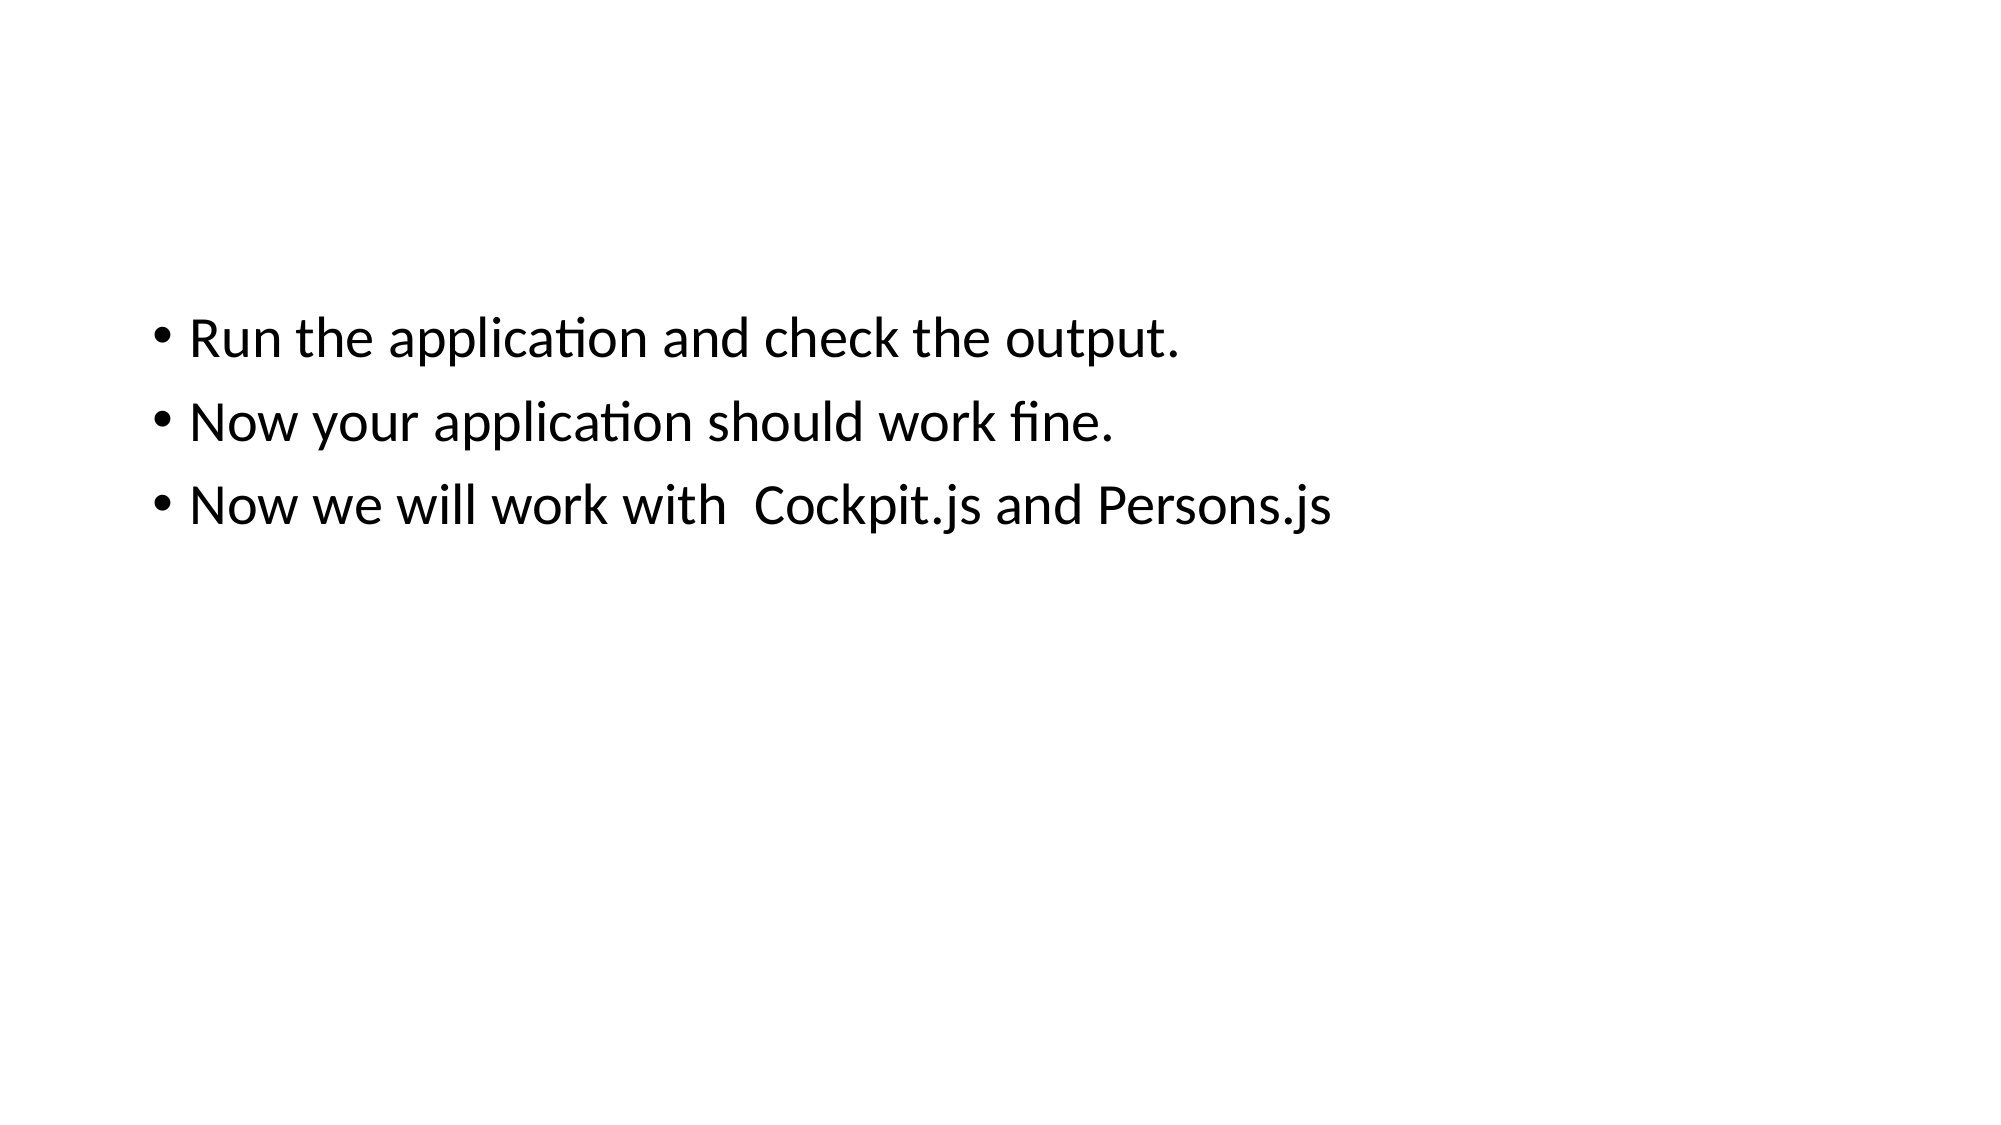

#
Run the application and check the output.
Now your application should work fine.
Now we will work with  Cockpit.js and Persons.js